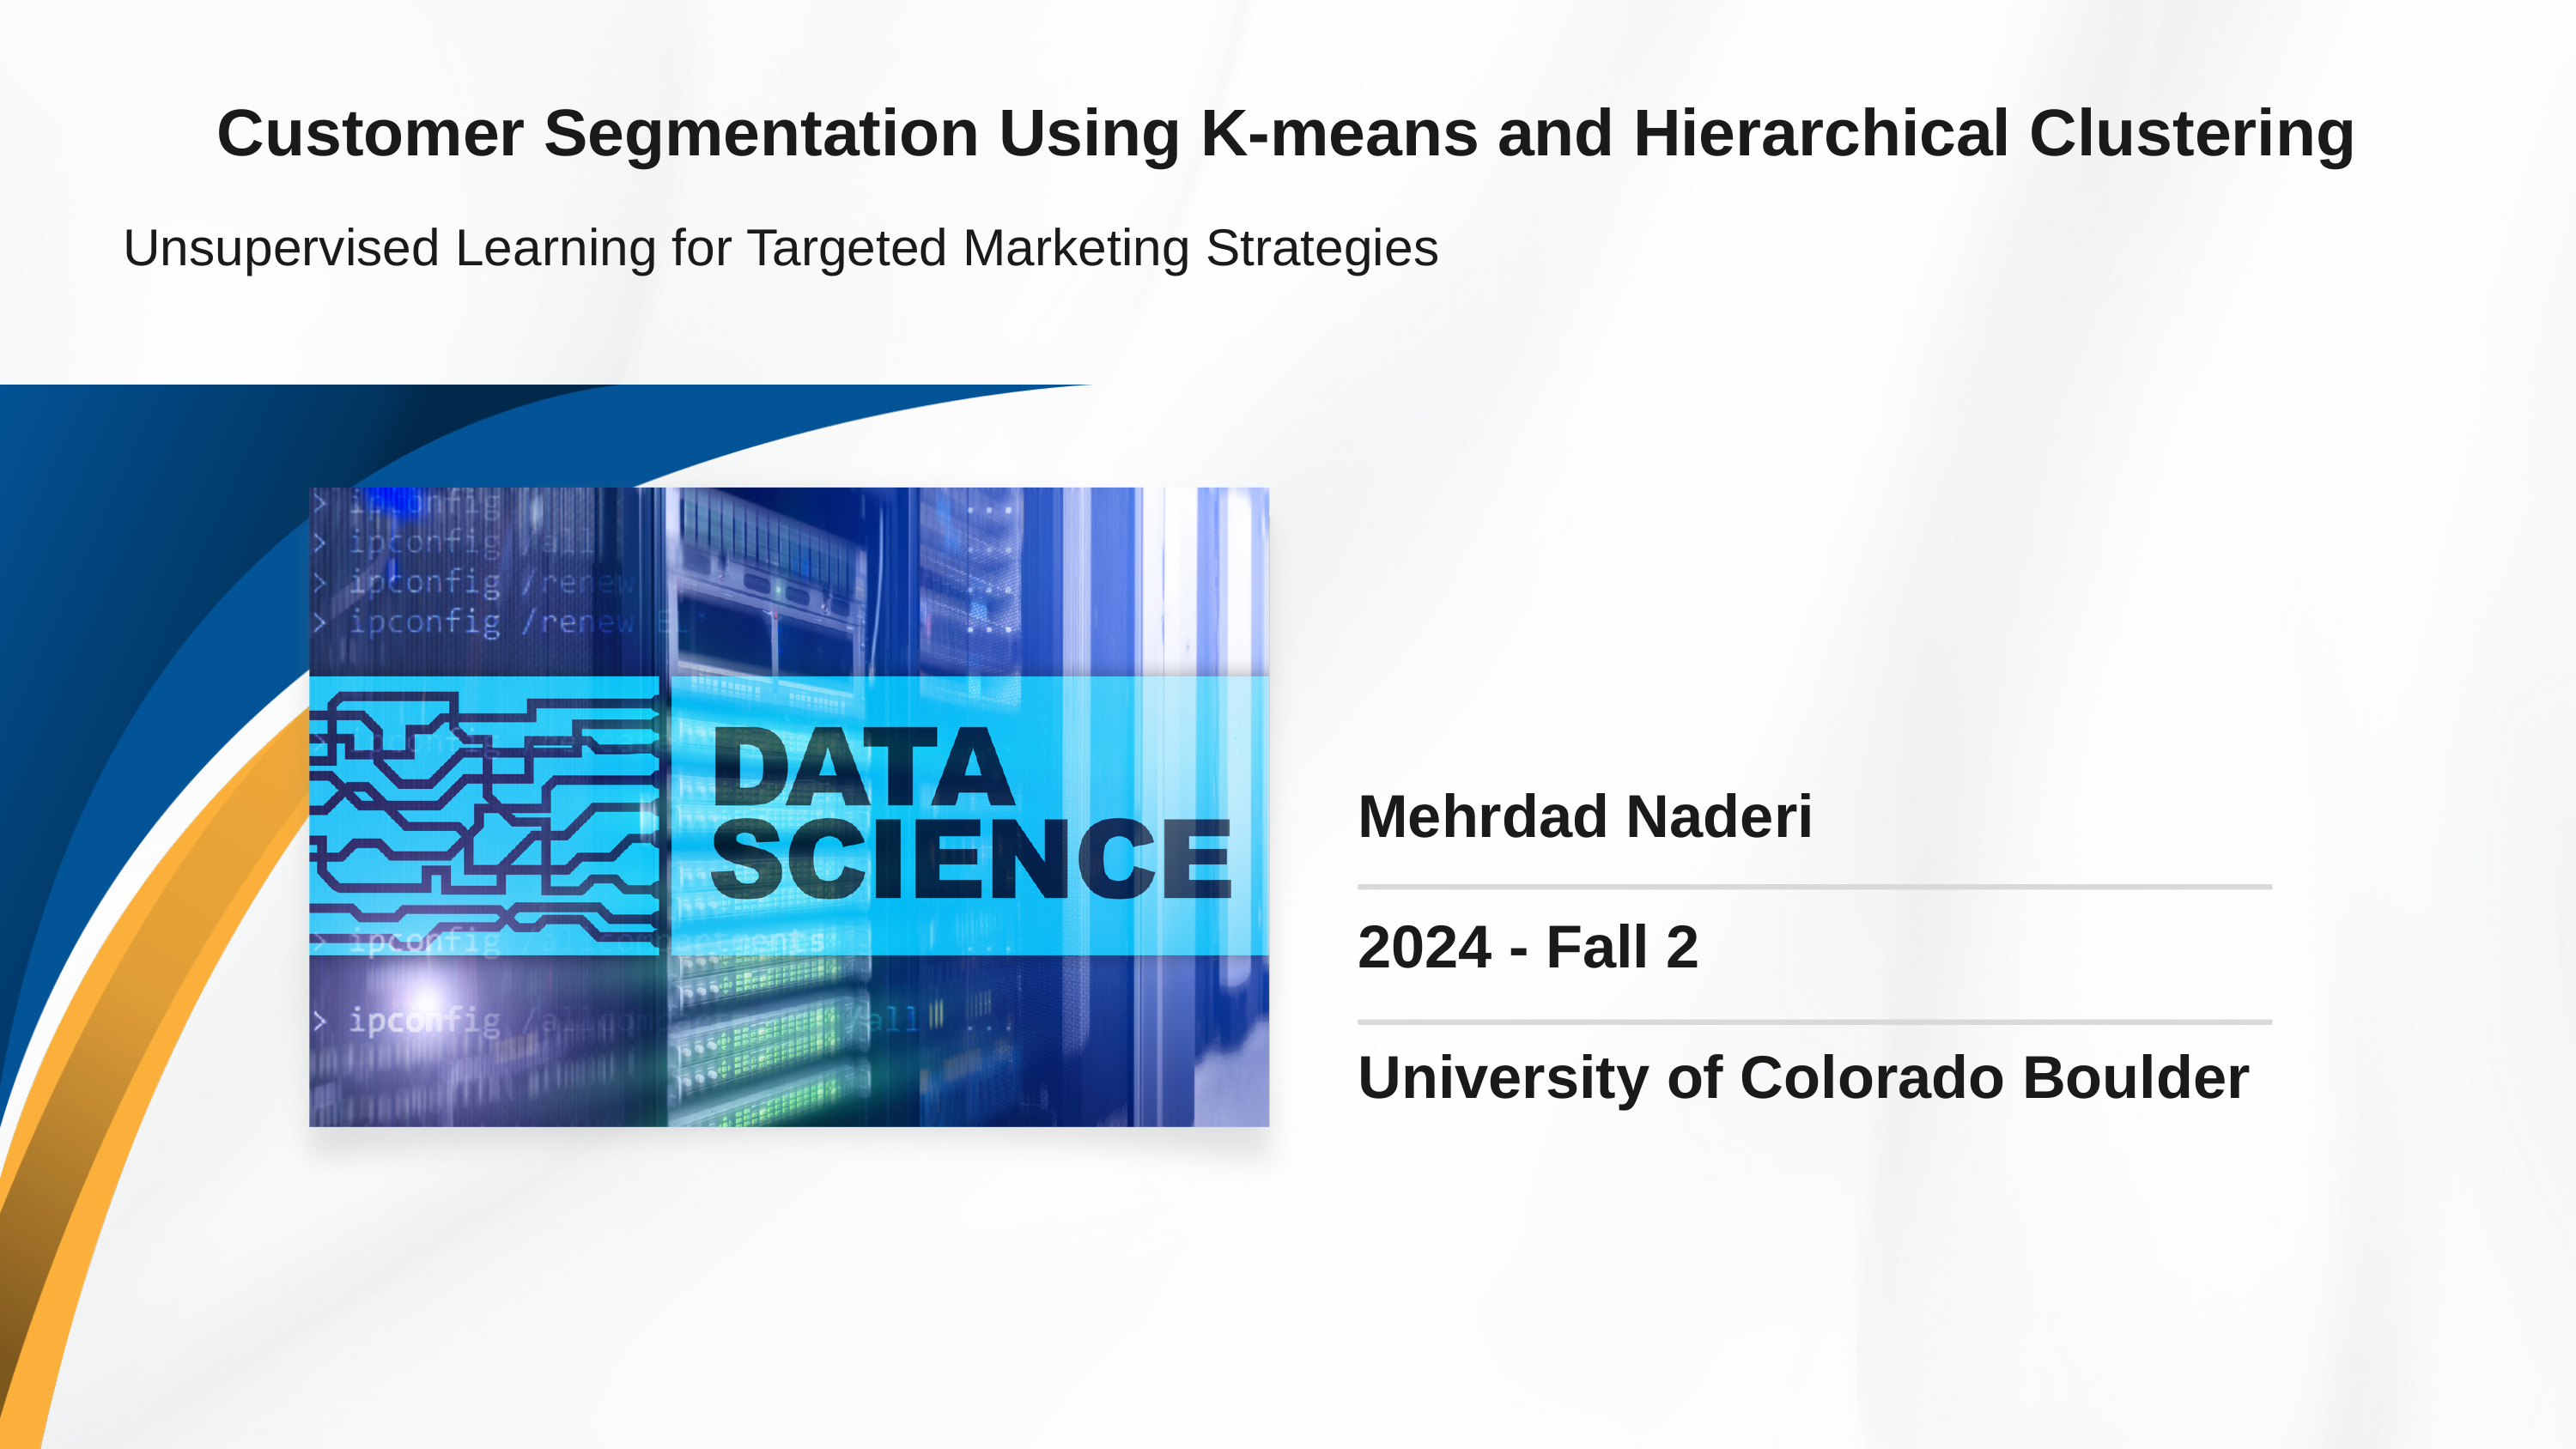

Customer Segmentation Using K-means and Hierarchical Clustering
Unsupervised Learning for Targeted Marketing Strategies

Mehrdad Naderi

2024 - Fall 2

University of Colorado Boulder